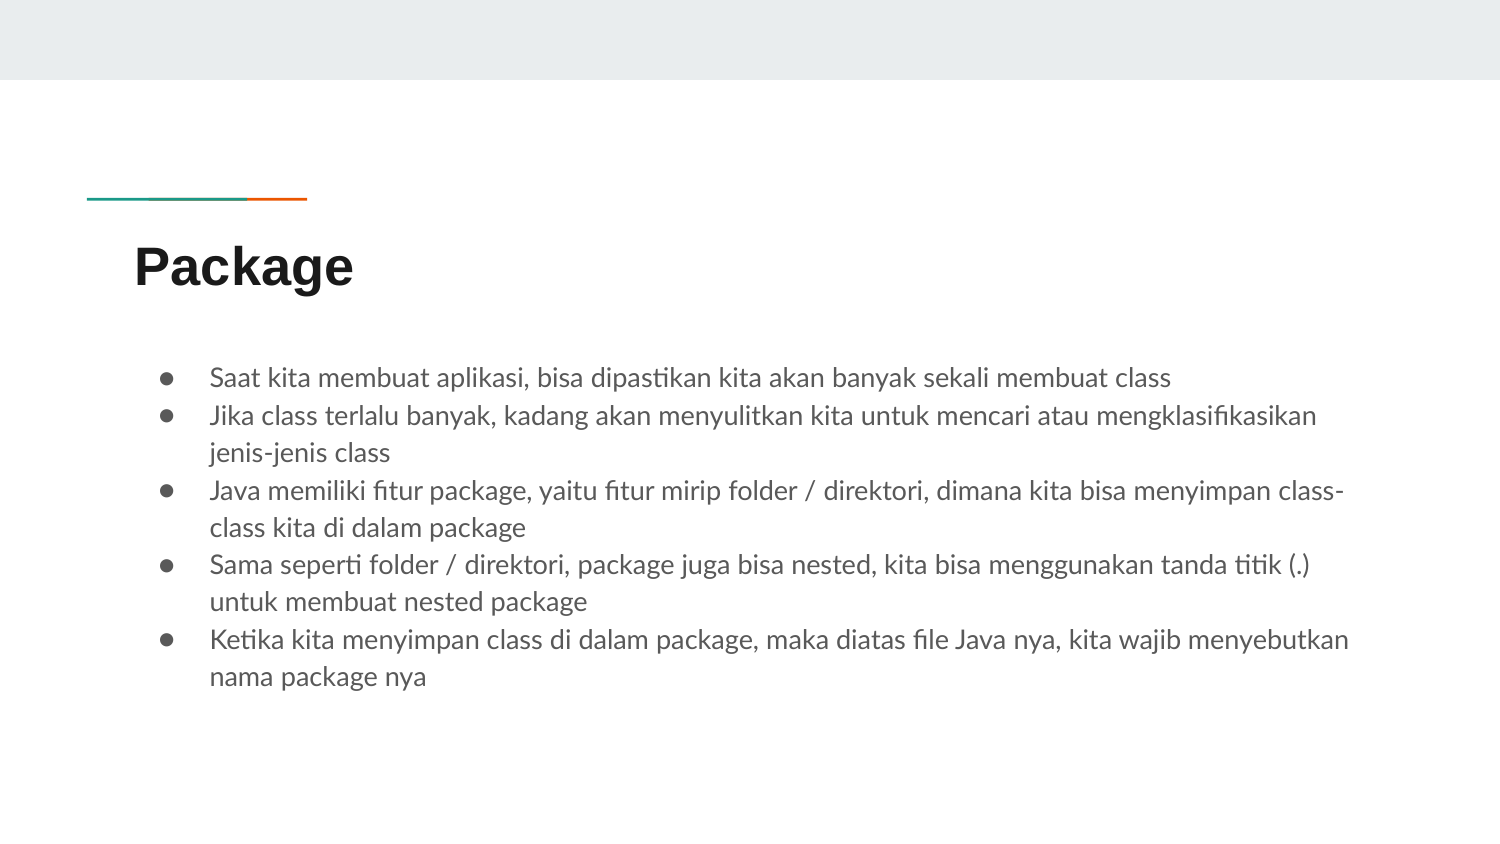

# Package
Saat kita membuat aplikasi, bisa dipastikan kita akan banyak sekali membuat class
Jika class terlalu banyak, kadang akan menyulitkan kita untuk mencari atau mengklasifikasikan jenis-jenis class
Java memiliki fitur package, yaitu fitur mirip folder / direktori, dimana kita bisa menyimpan class-class kita di dalam package
Sama seperti folder / direktori, package juga bisa nested, kita bisa menggunakan tanda titik (.) untuk membuat nested package
Ketika kita menyimpan class di dalam package, maka diatas file Java nya, kita wajib menyebutkan nama package nya